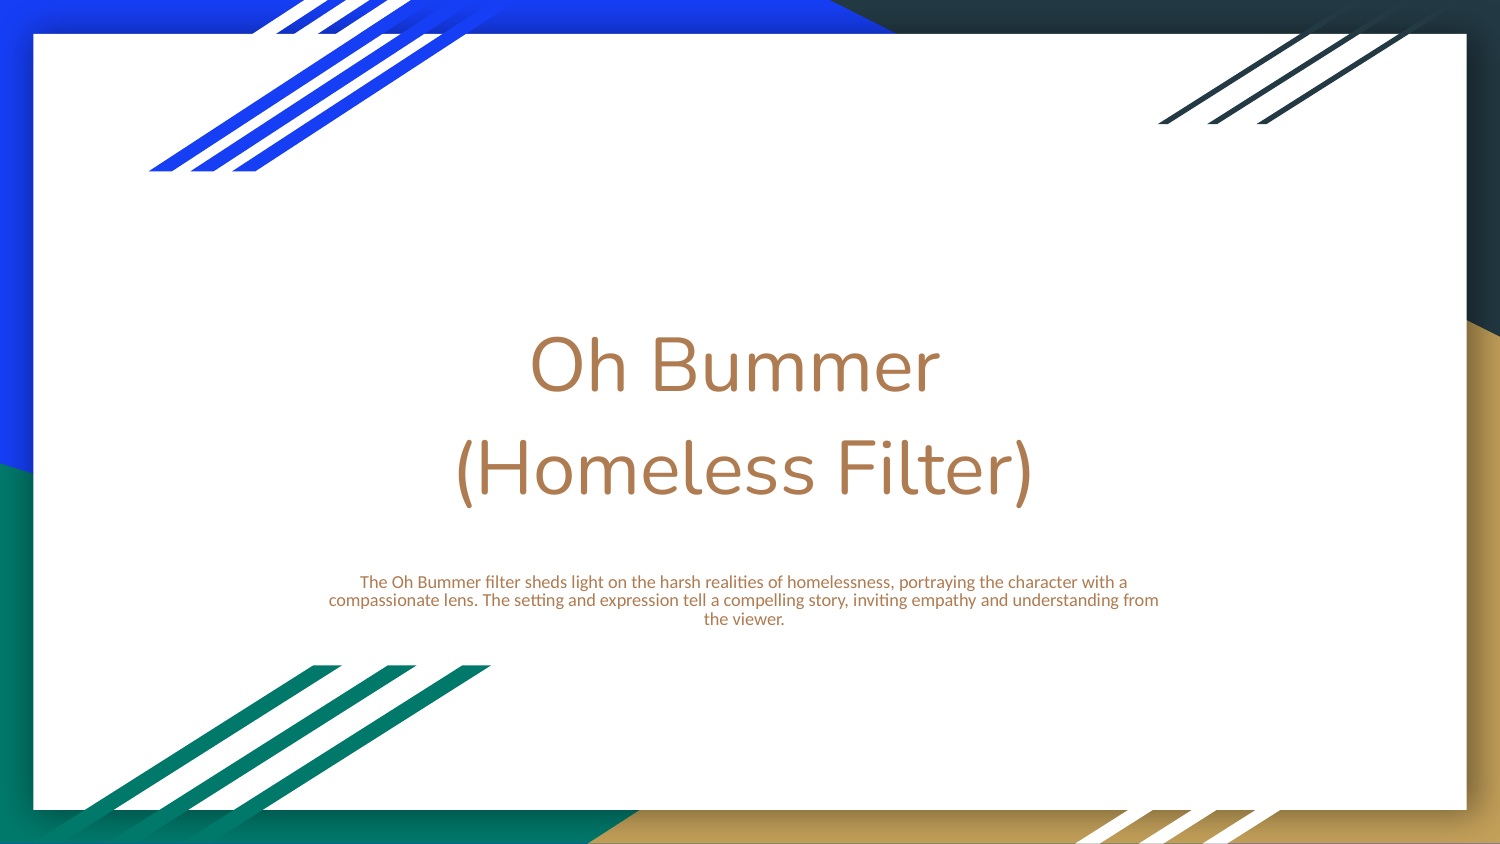

# Oh Bummer
(Homeless Filter)
The Oh Bummer filter sheds light on the harsh realities of homelessness, portraying the character with a compassionate lens. The setting and expression tell a compelling story, inviting empathy and understanding from the viewer.